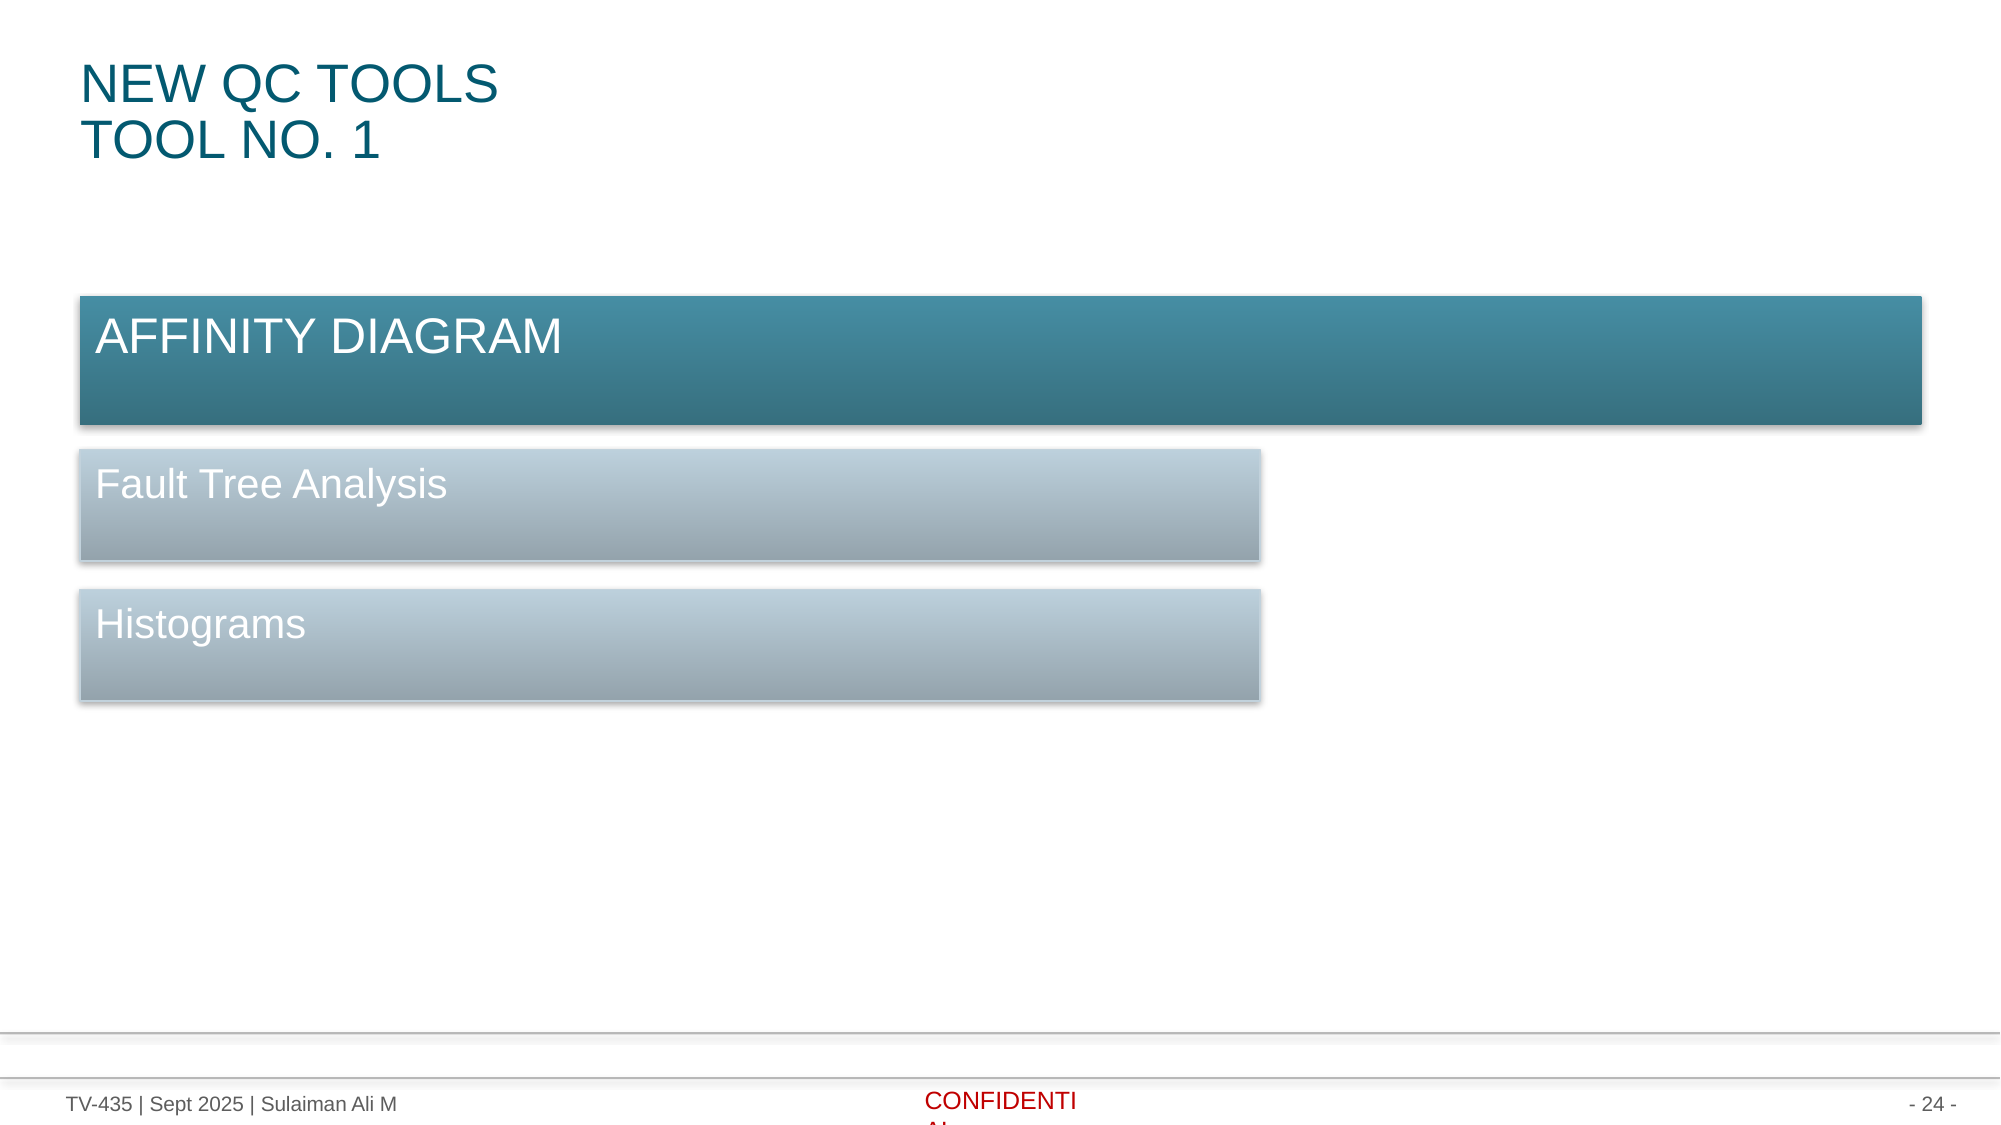

Seite 24
# New QC Tools Tool no. 1
AFFINITY DIAGRAM
Fault Tree Analysis
Histograms